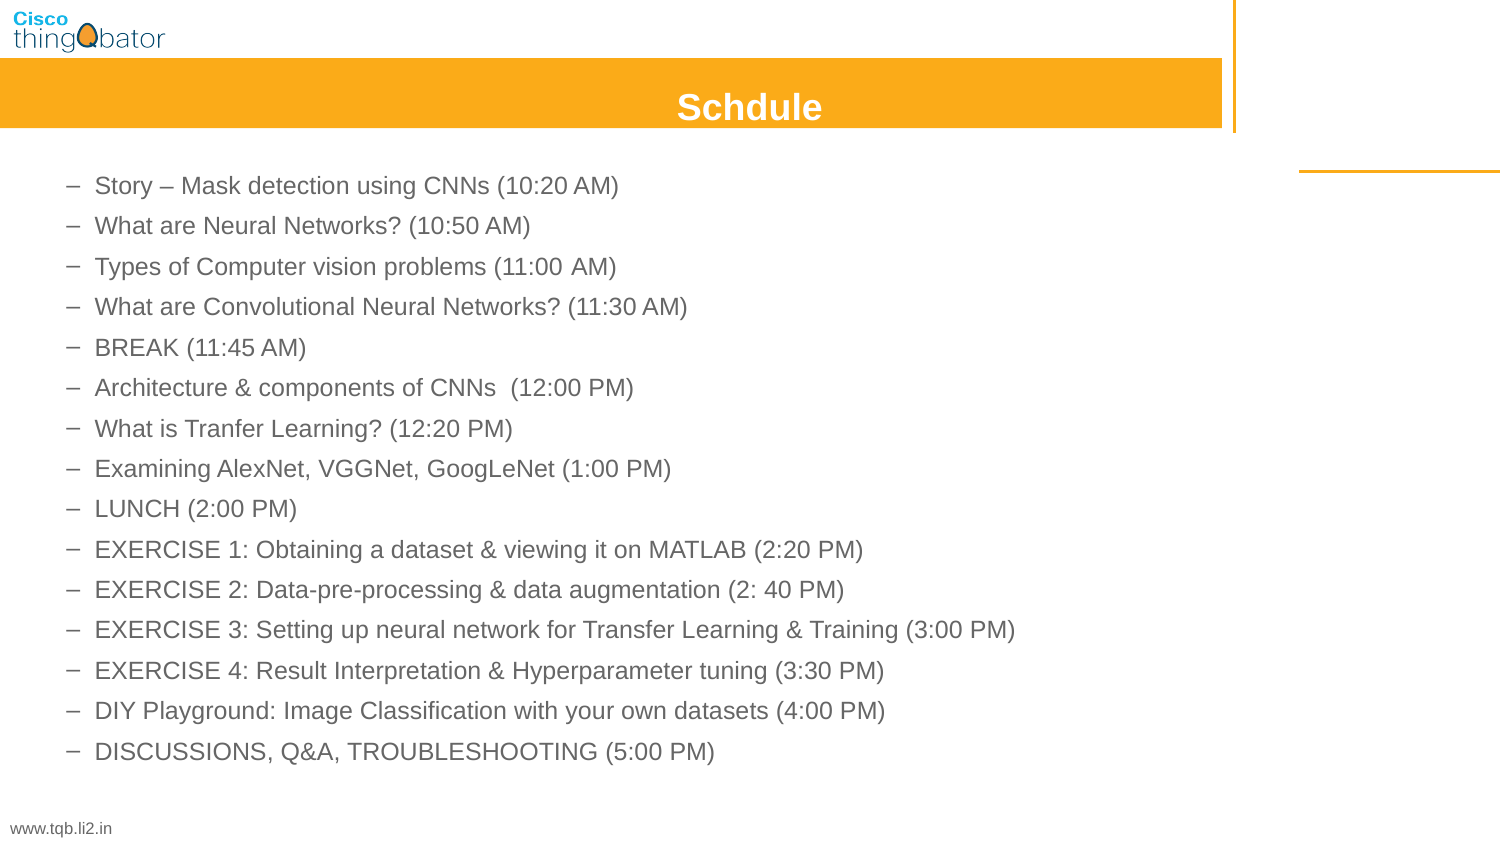

Schdule
Story – Mask detection using CNNs (10:20 AM)
What are Neural Networks? (10:50 AM)
Types of Computer vision problems (11:00 AM)
What are Convolutional Neural Networks? (11:30 AM)
BREAK (11:45 AM)
Architecture & components of CNNs  (12:00 PM)
What is Tranfer Learning? (12:20 PM)
Examining AlexNet, VGGNet, GoogLeNet (1:00 PM)
LUNCH (2:00 PM)
EXERCISE 1: Obtaining a dataset & viewing it on MATLAB (2:20 PM)
EXERCISE 2: Data-pre-processing & data augmentation (2: 40 PM)
EXERCISE 3: Setting up neural network for Transfer Learning & Training (3:00 PM)
EXERCISE 4: Result Interpretation & Hyperparameter tuning (3:30 PM)
DIY Playground: Image Classification with your own datasets (4:00 PM)
DISCUSSIONS, Q&A, TROUBLESHOOTING (5:00 PM)